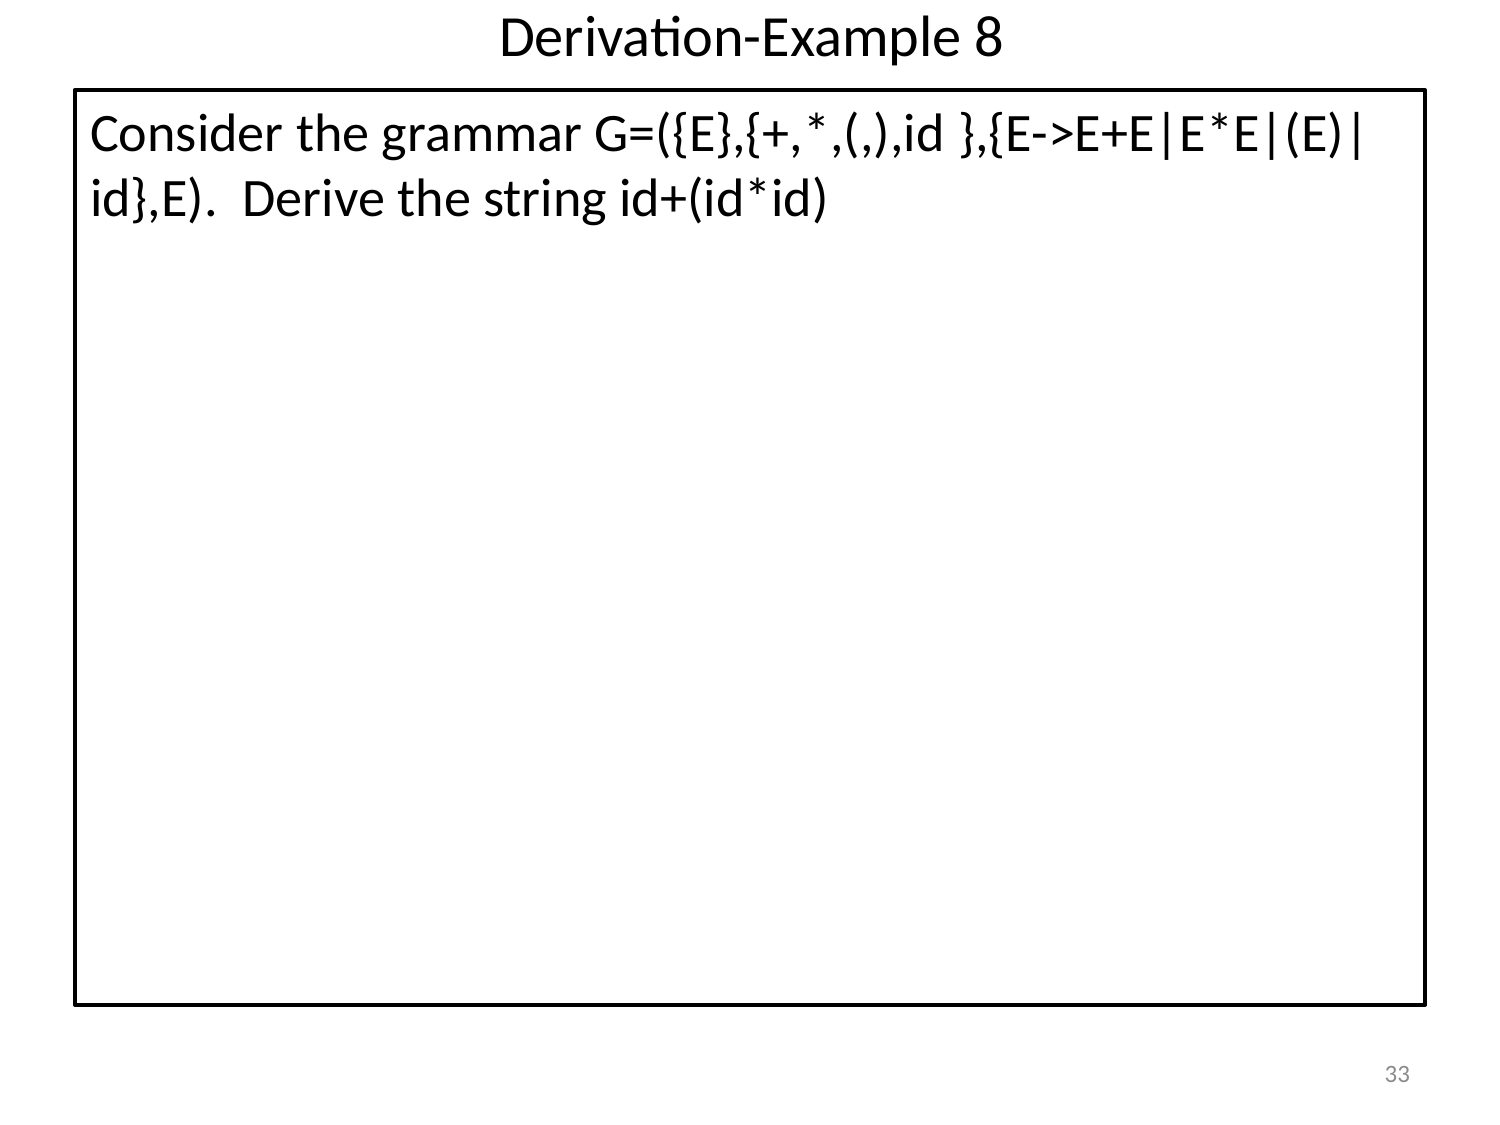

# Derivation-Example 8
Consider the grammar G=({E},{+,*,(,),id },{E->E+E|E*E|(E)|id},E).  Derive the string id+(id*id)

33